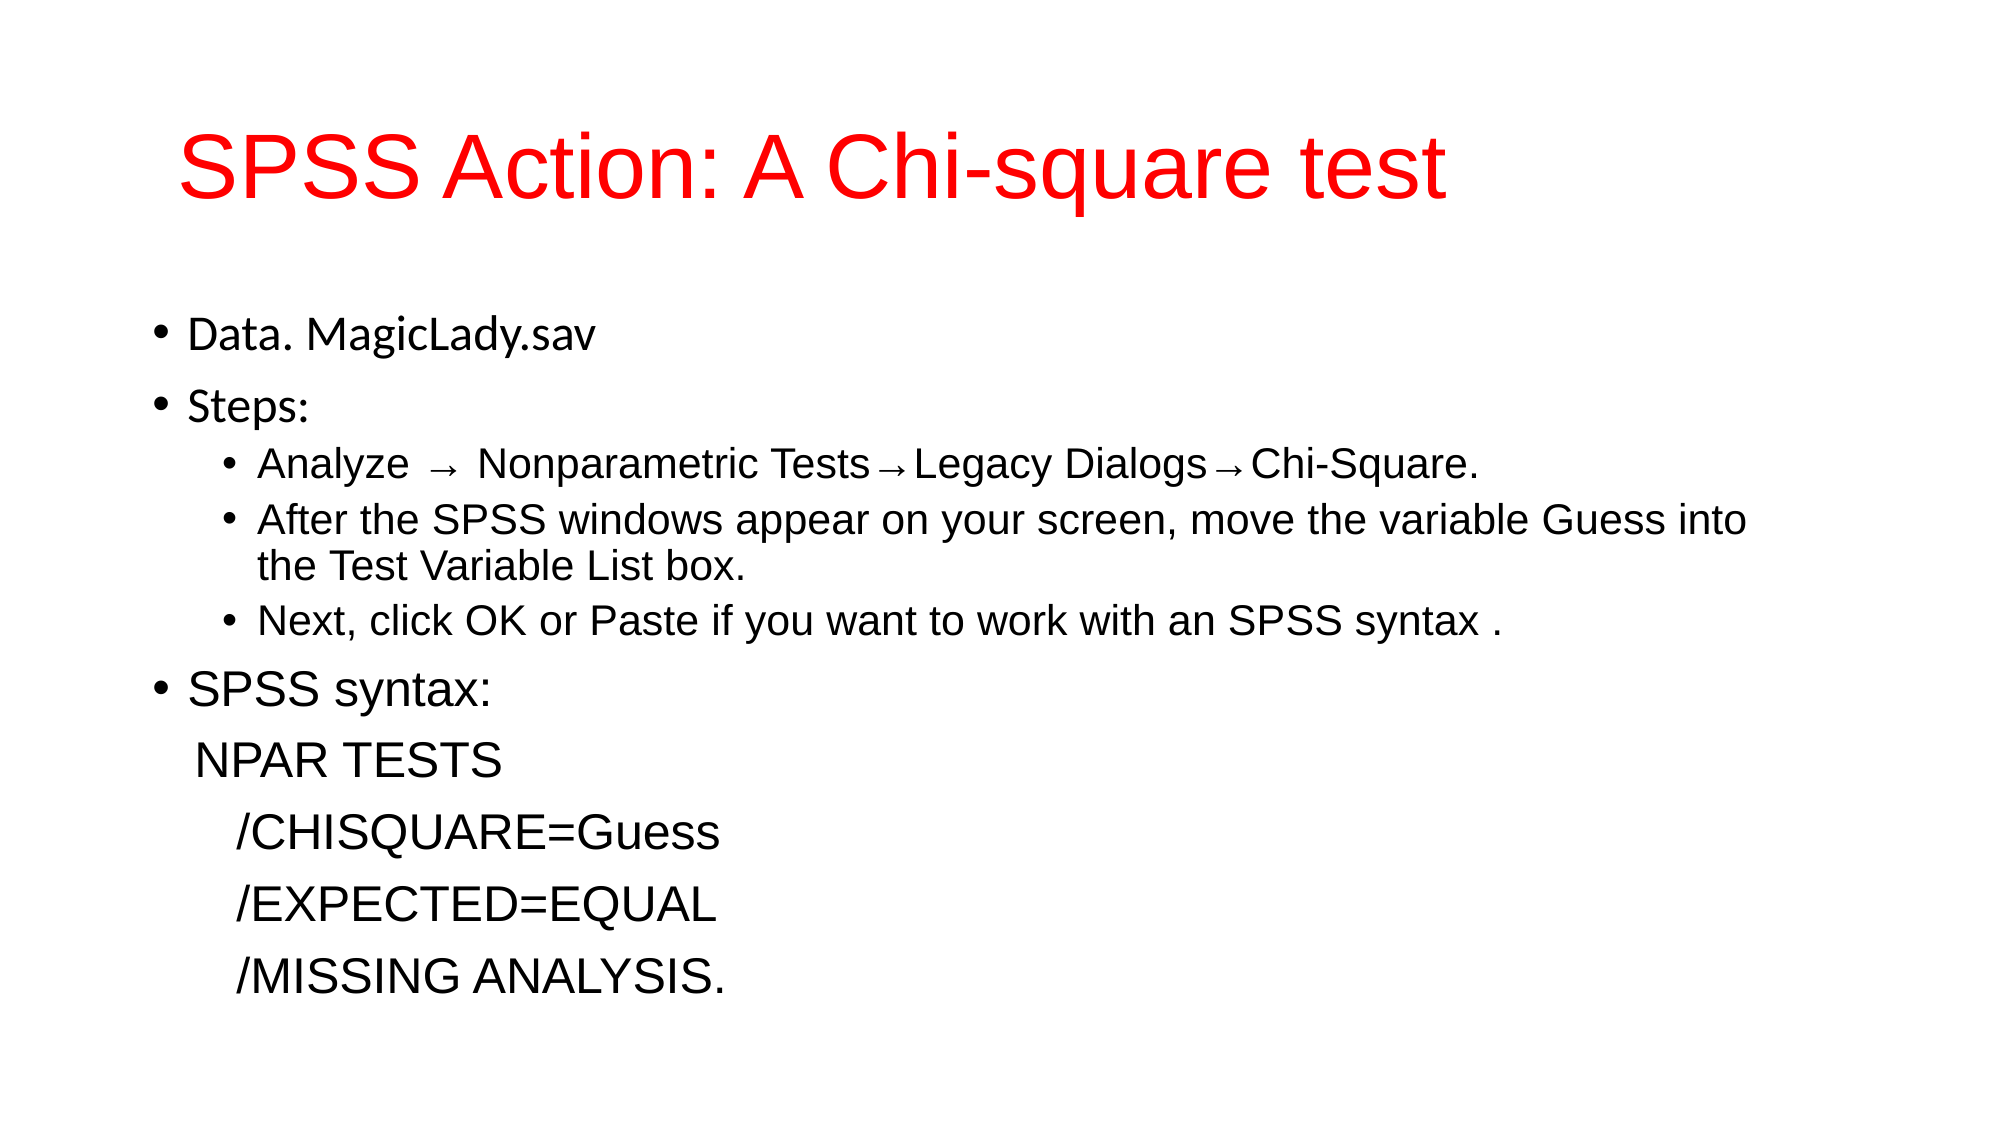

# SPSS Action: A Chi-square test
Data. MagicLady.sav
Steps:
Analyze → Nonparametric Tests→Legacy Dialogs→Chi-Square.
After the SPSS windows appear on your screen, move the variable Guess into the Test Variable List box.
Next, click OK or Paste if you want to work with an SPSS syntax .
SPSS syntax:
   NPAR TESTS
      /CHISQUARE=Guess
      /EXPECTED=EQUAL
      /MISSING ANALYSIS.